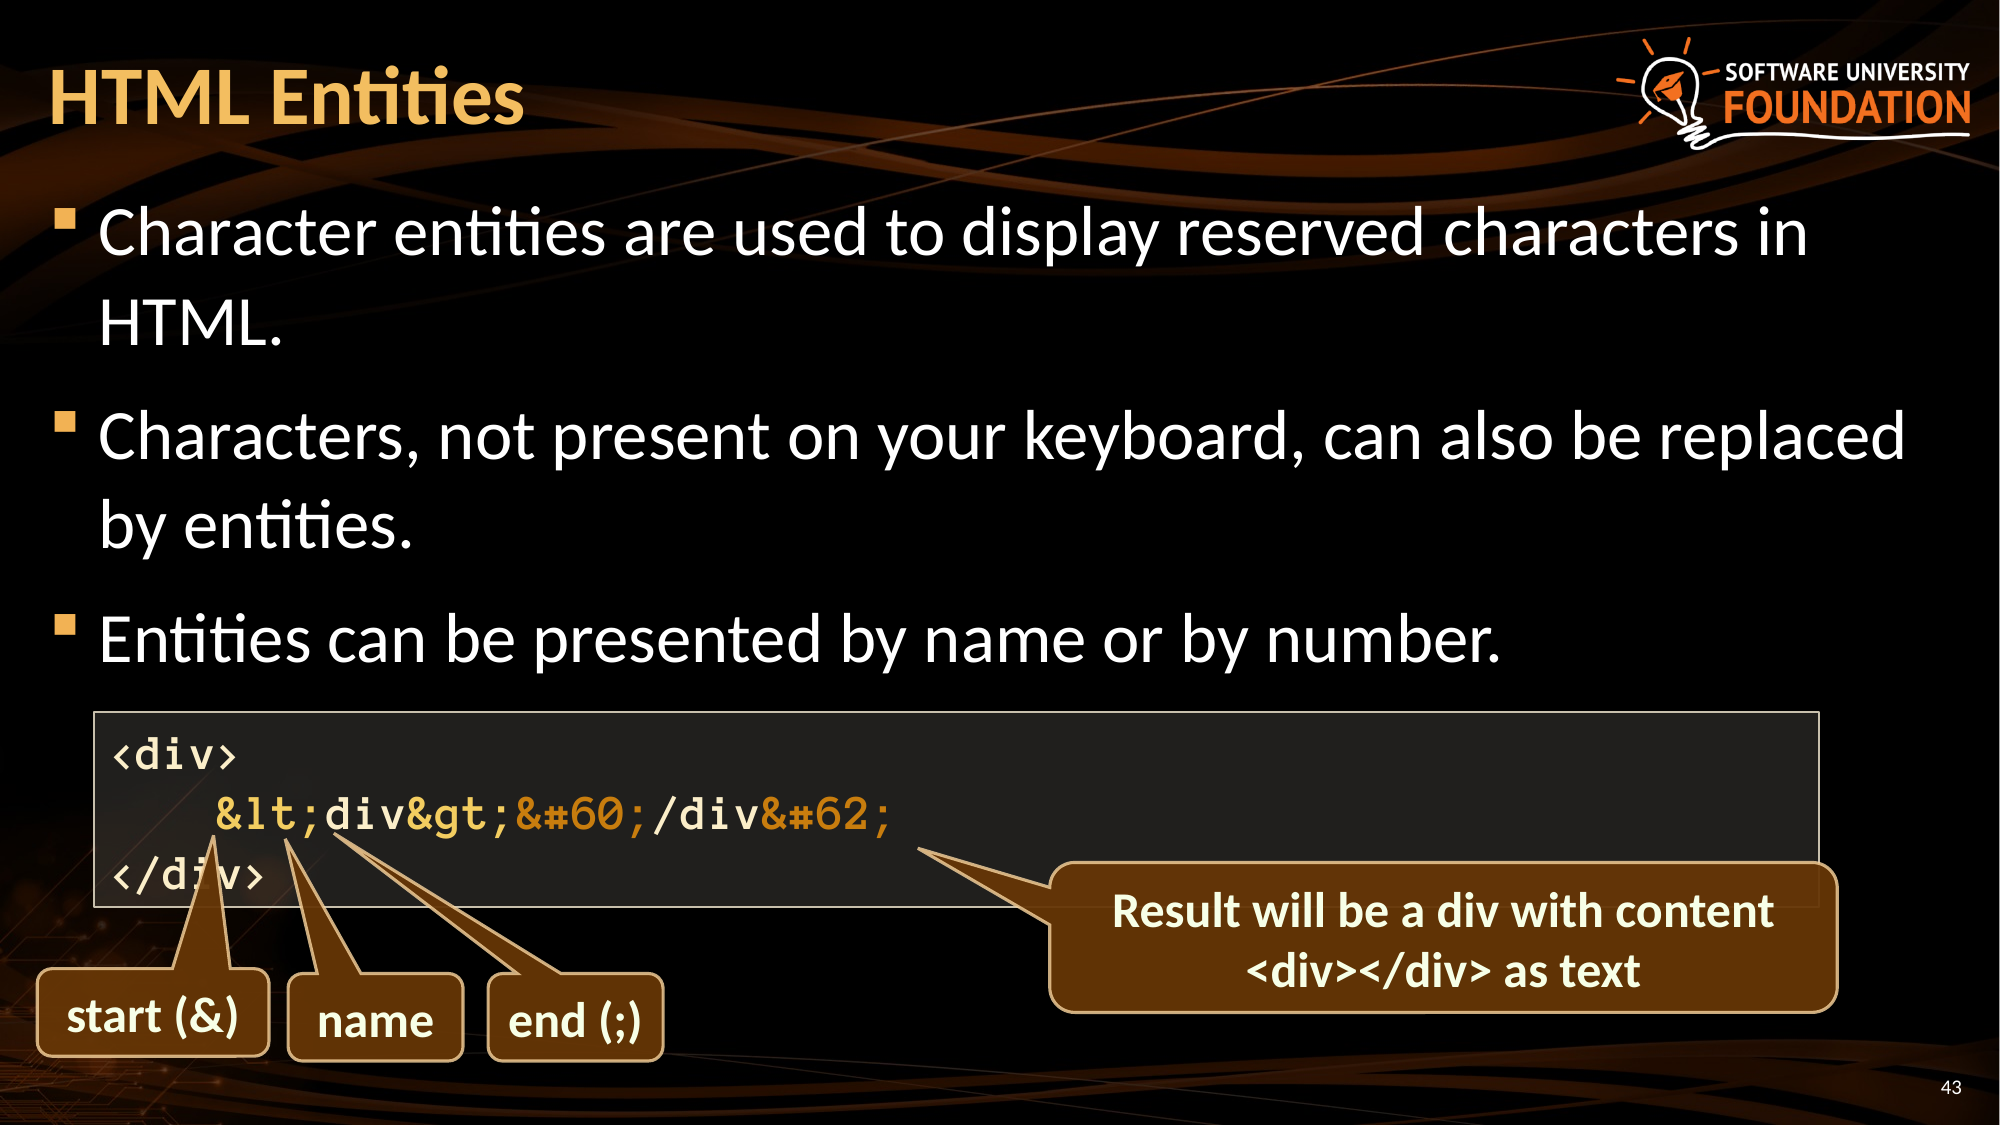

# HTML Entities
Character entities are used to display reserved characters in HTML.
Characters, not present on your keyboard, can also be replaced by entities.
Entities can be presented by name or by number.
<div>
    &lt;div&gt;&#60;/div&#62;
</div>
Result will be a div with content <div></div> as text
start (&)
name
end (;)
43